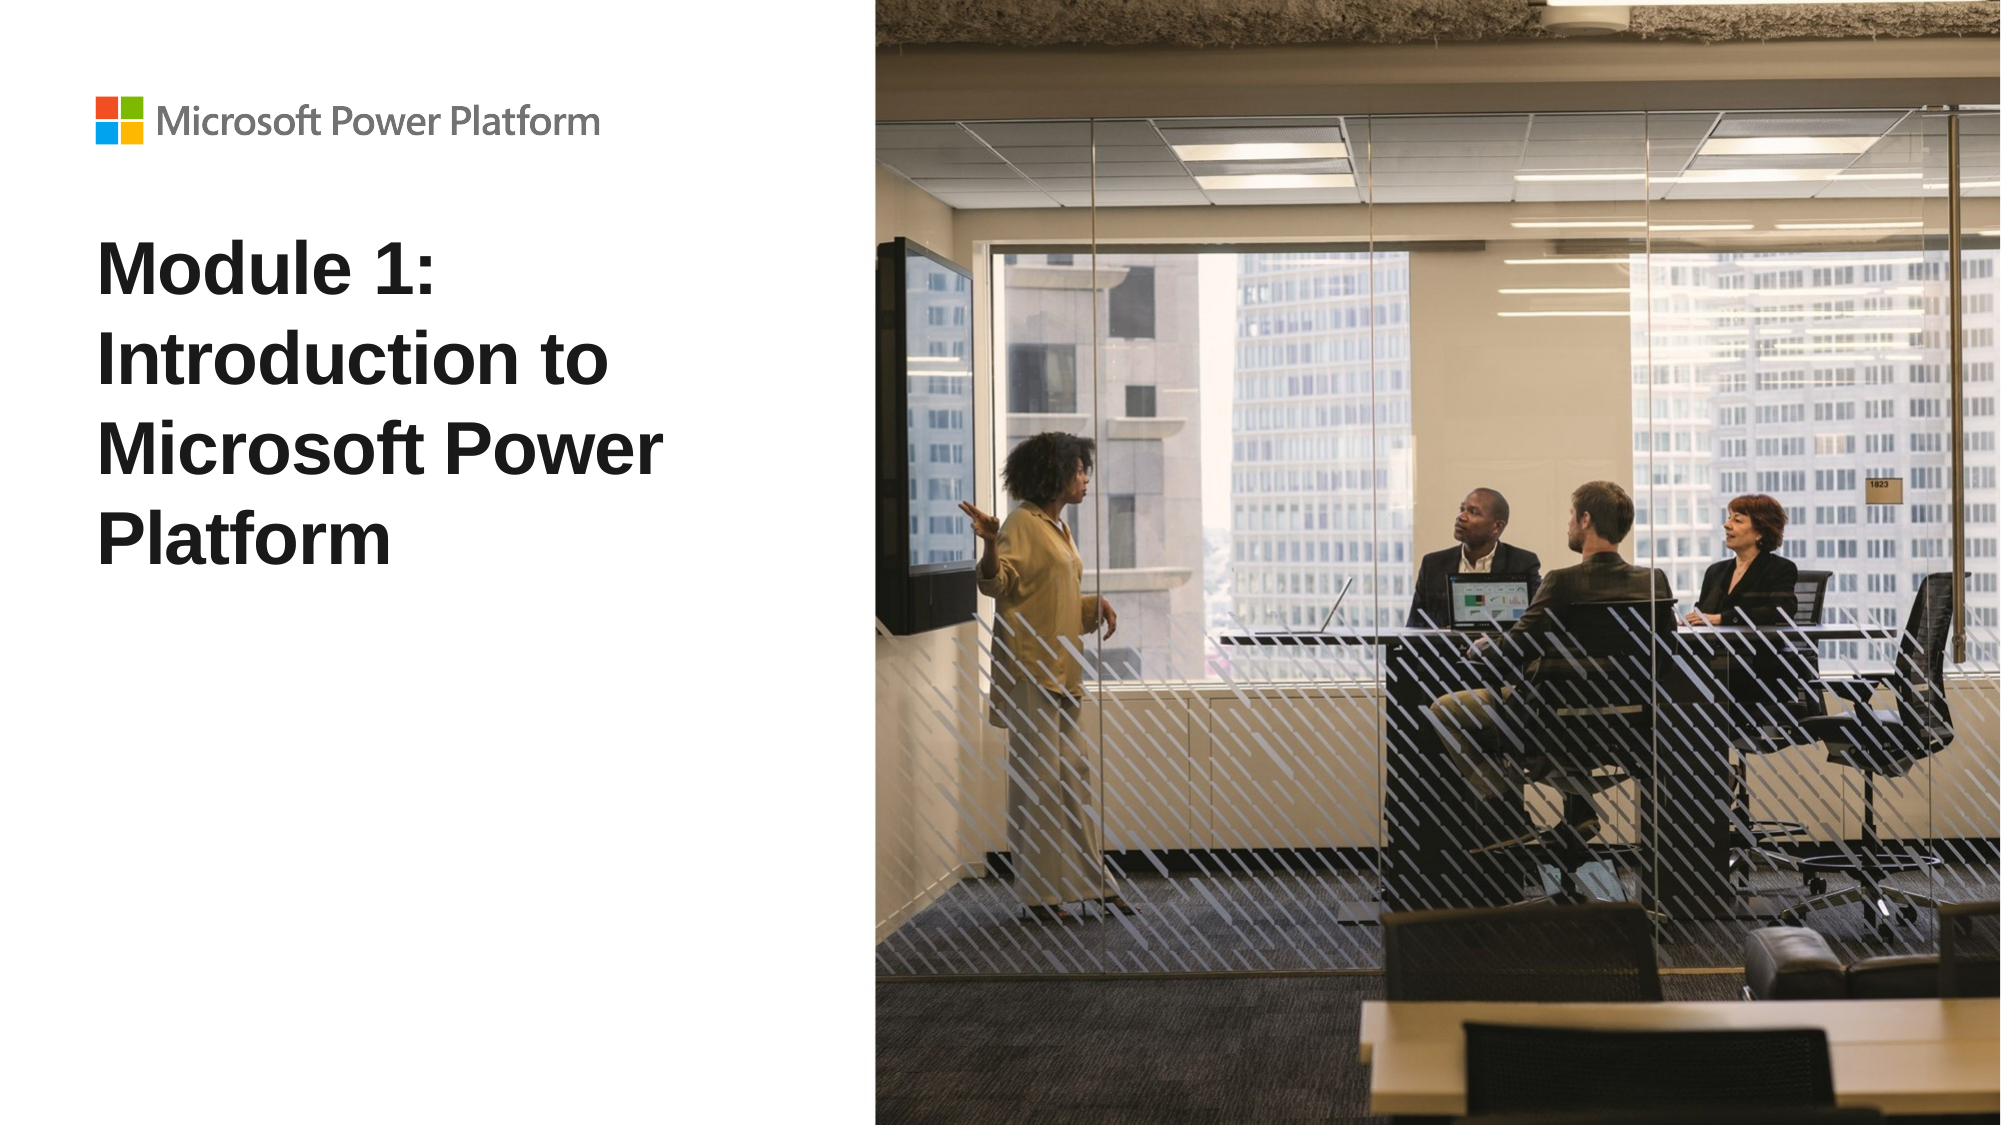

# Module 1: Introduction to Microsoft Power Platform